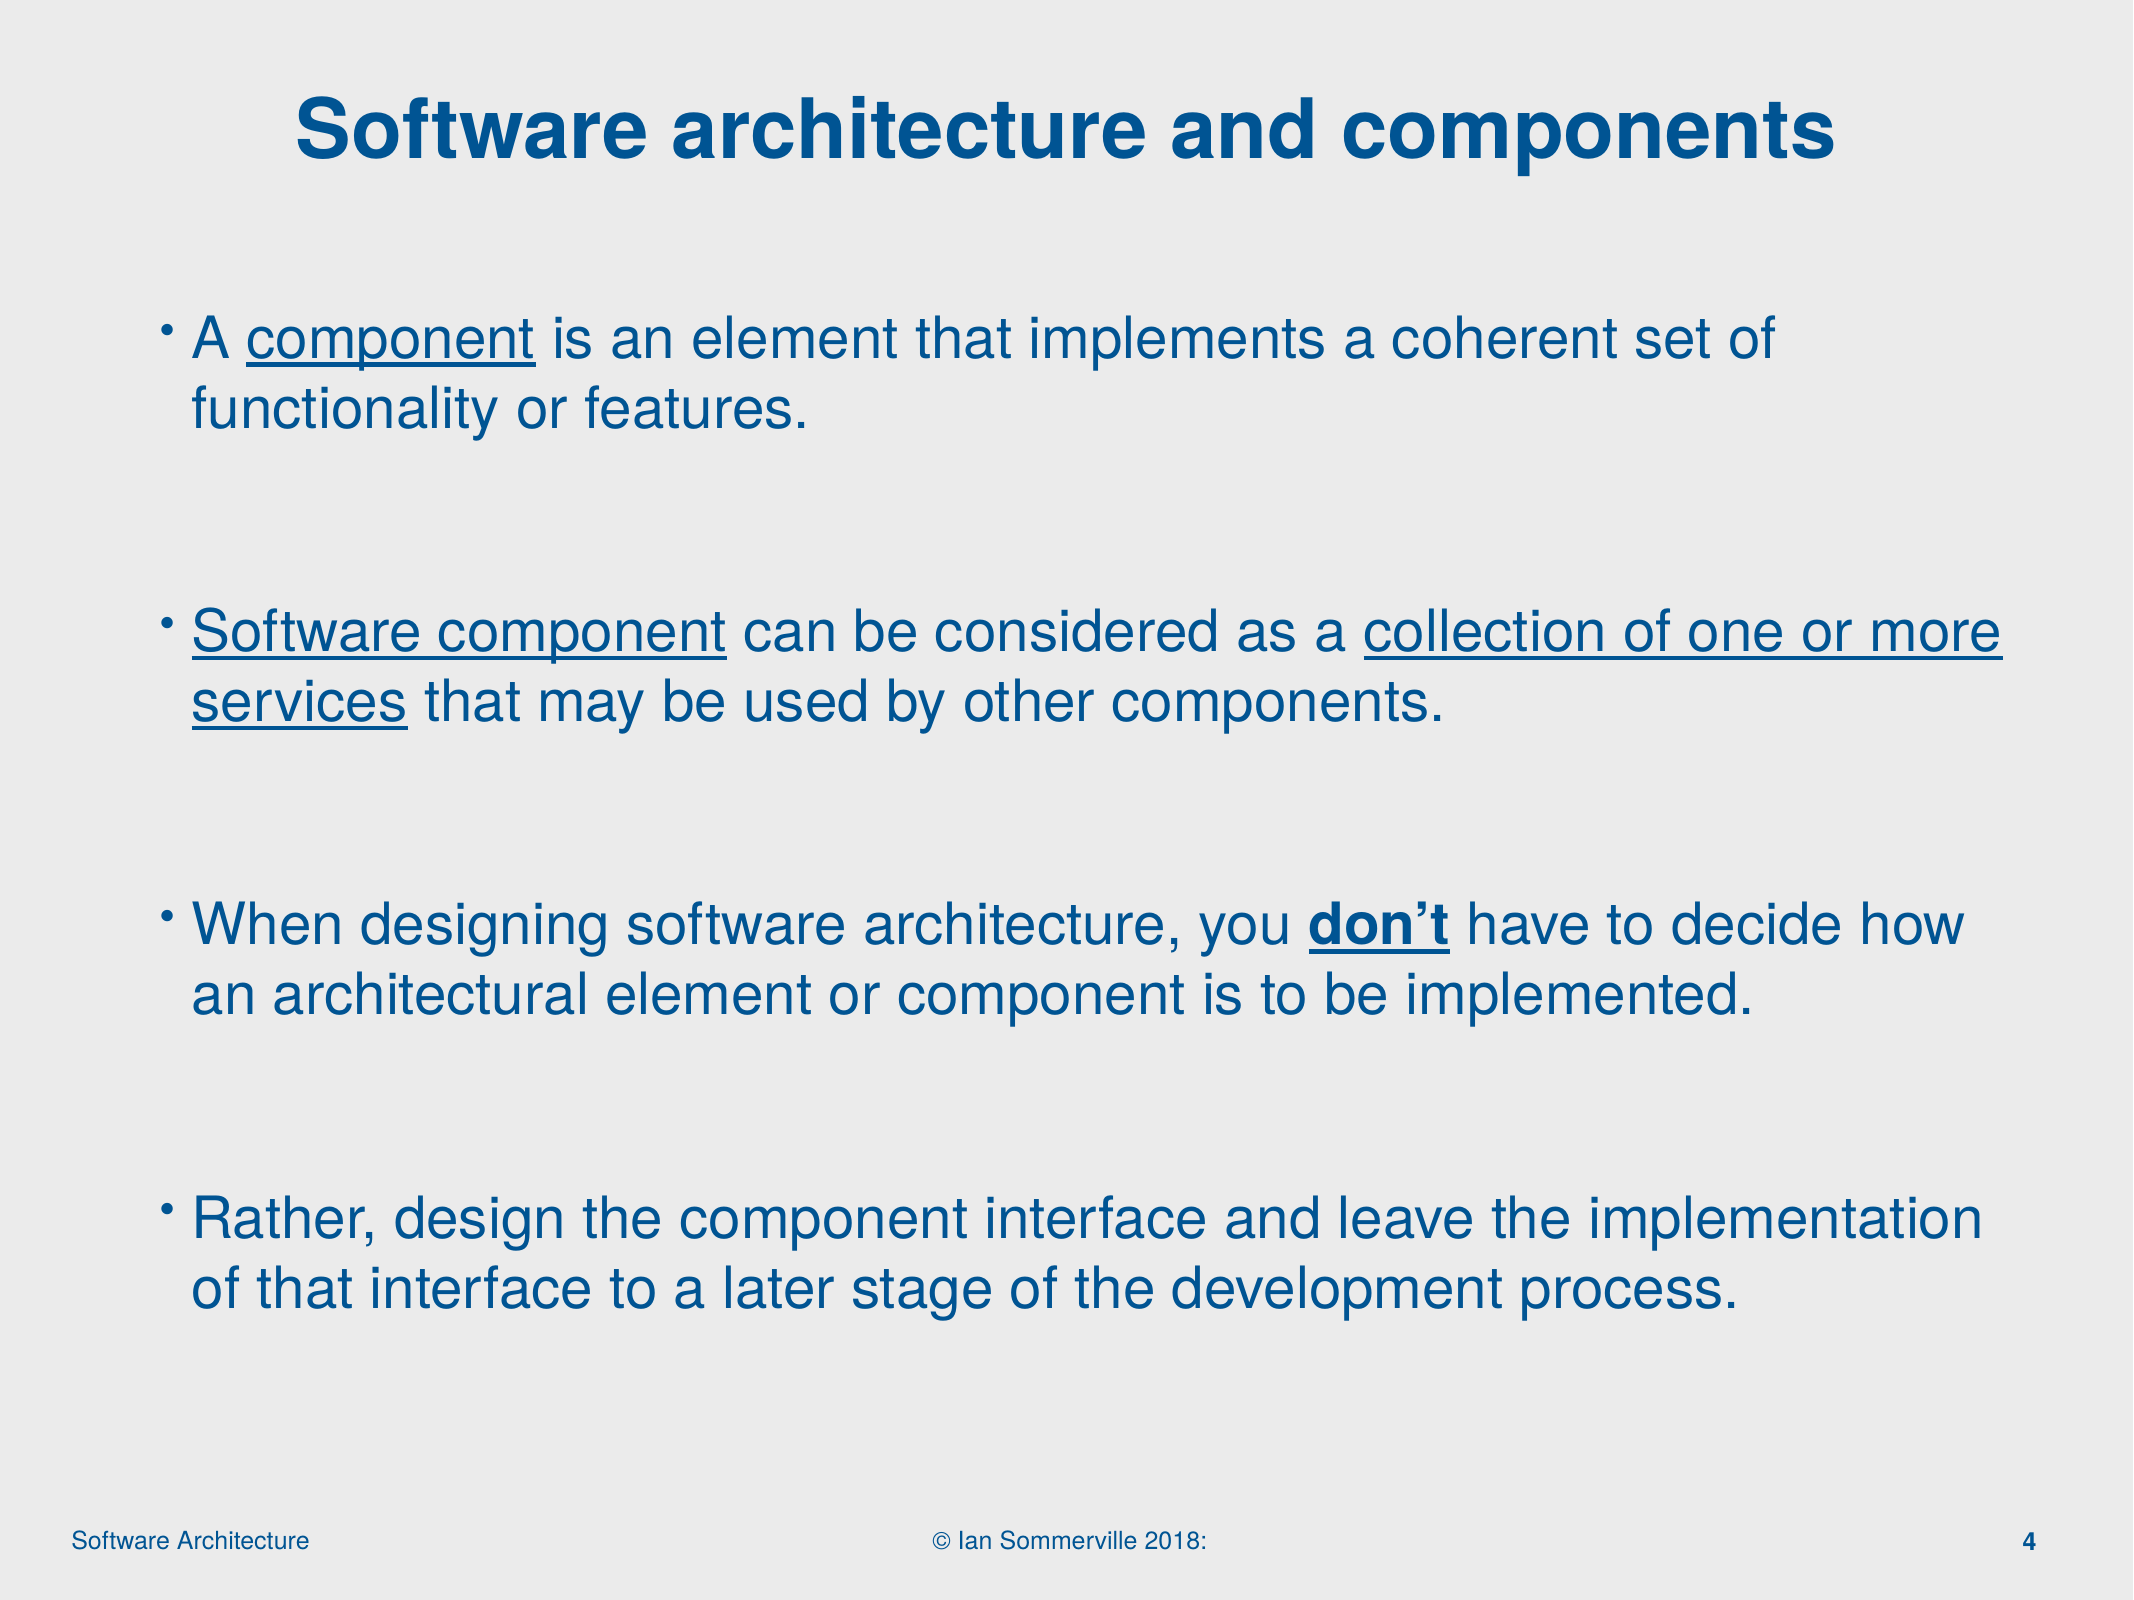

# Software architecture and components
A component is an element that implements a coherent set of functionality or features.

Software component can be considered as a collection of one or more services that may be used by other components.

When designing software architecture, you don’t have to decide how an architectural element or component is to be implemented.

Rather, design the component interface and leave the implementation of that interface to a later stage of the development process.
4